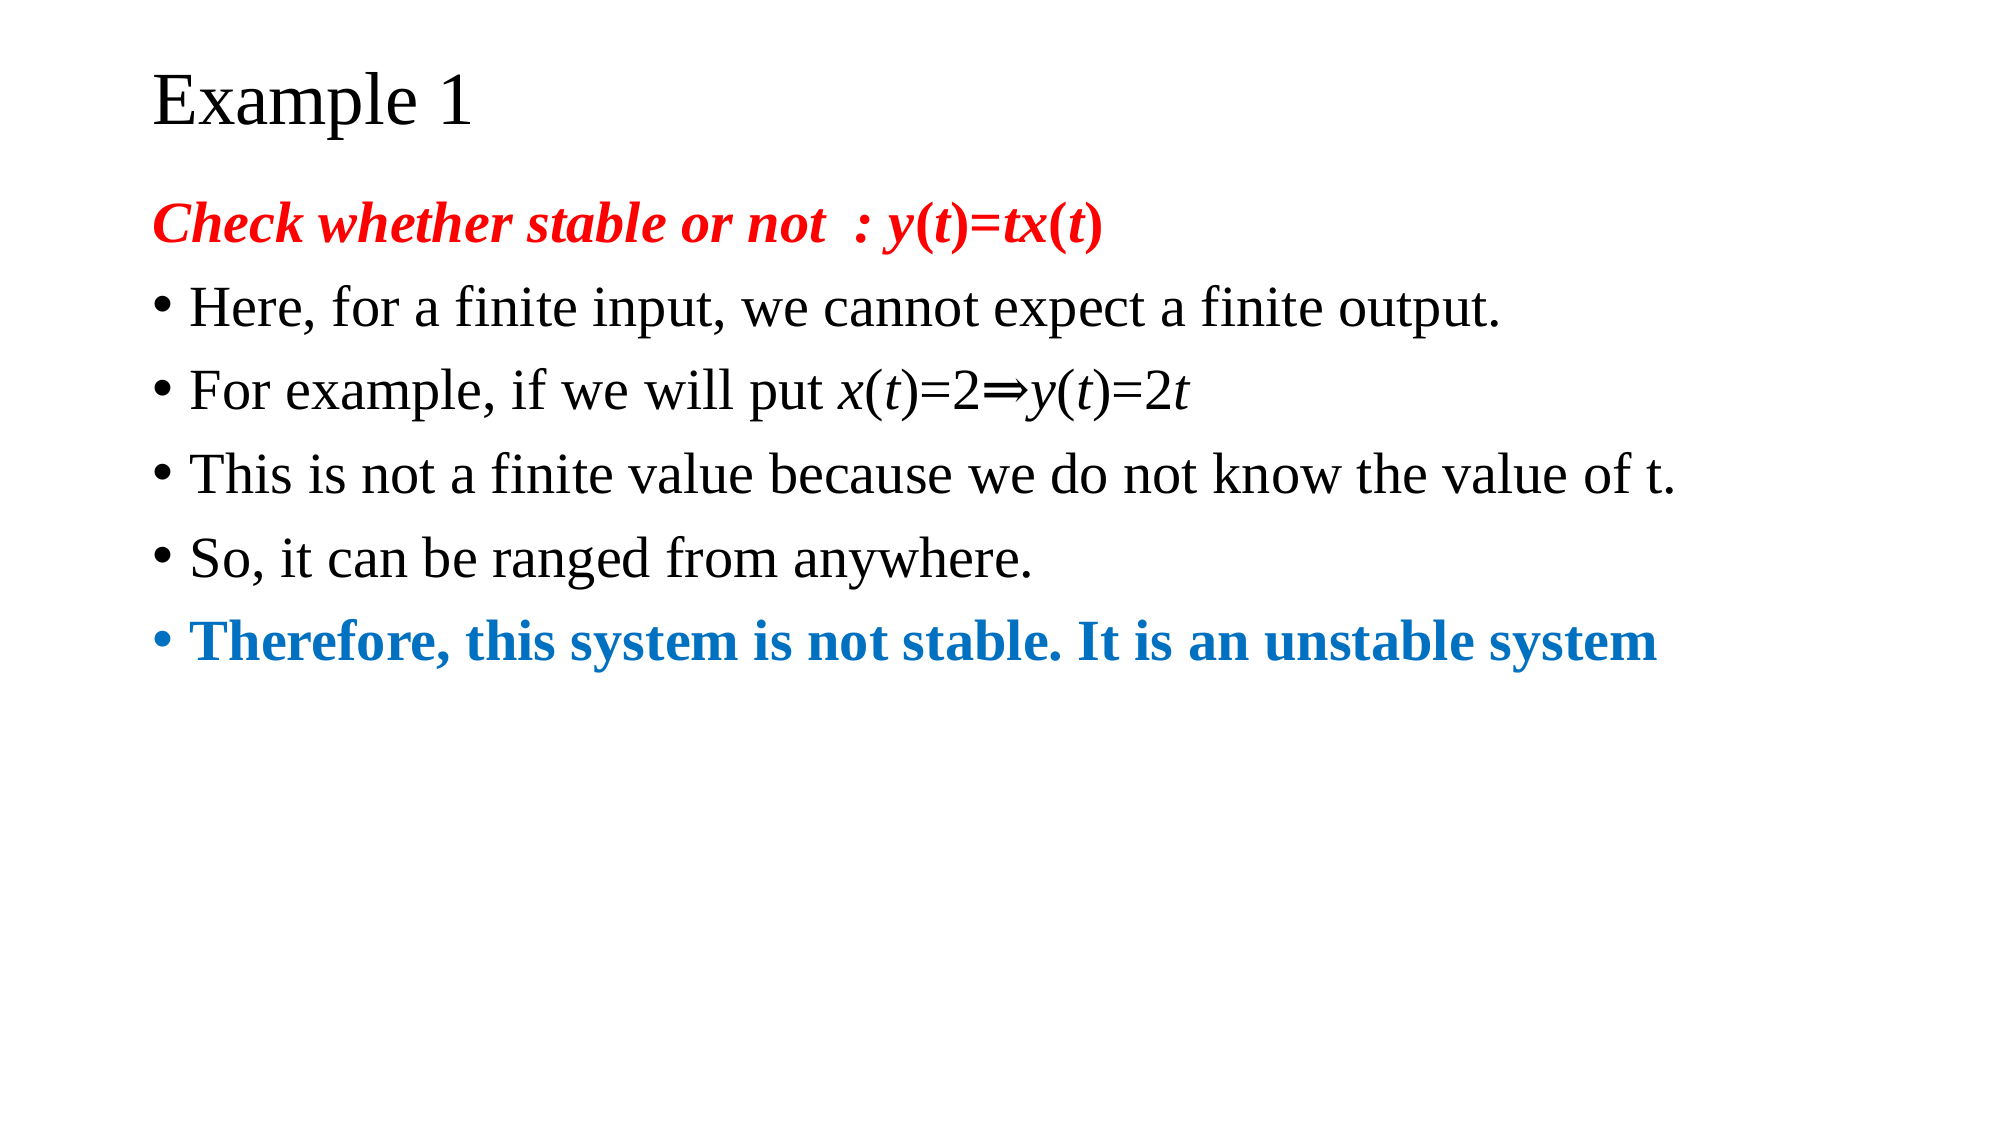

# Example 1
Check whether stable or not  : y(t)=tx(t)
Here, for a finite input, we cannot expect a finite output.
For example, if we will put x(t)=2⇒y(t)=2t
This is not a finite value because we do not know the value of t.
So, it can be ranged from anywhere.
Therefore, this system is not stable. It is an unstable system